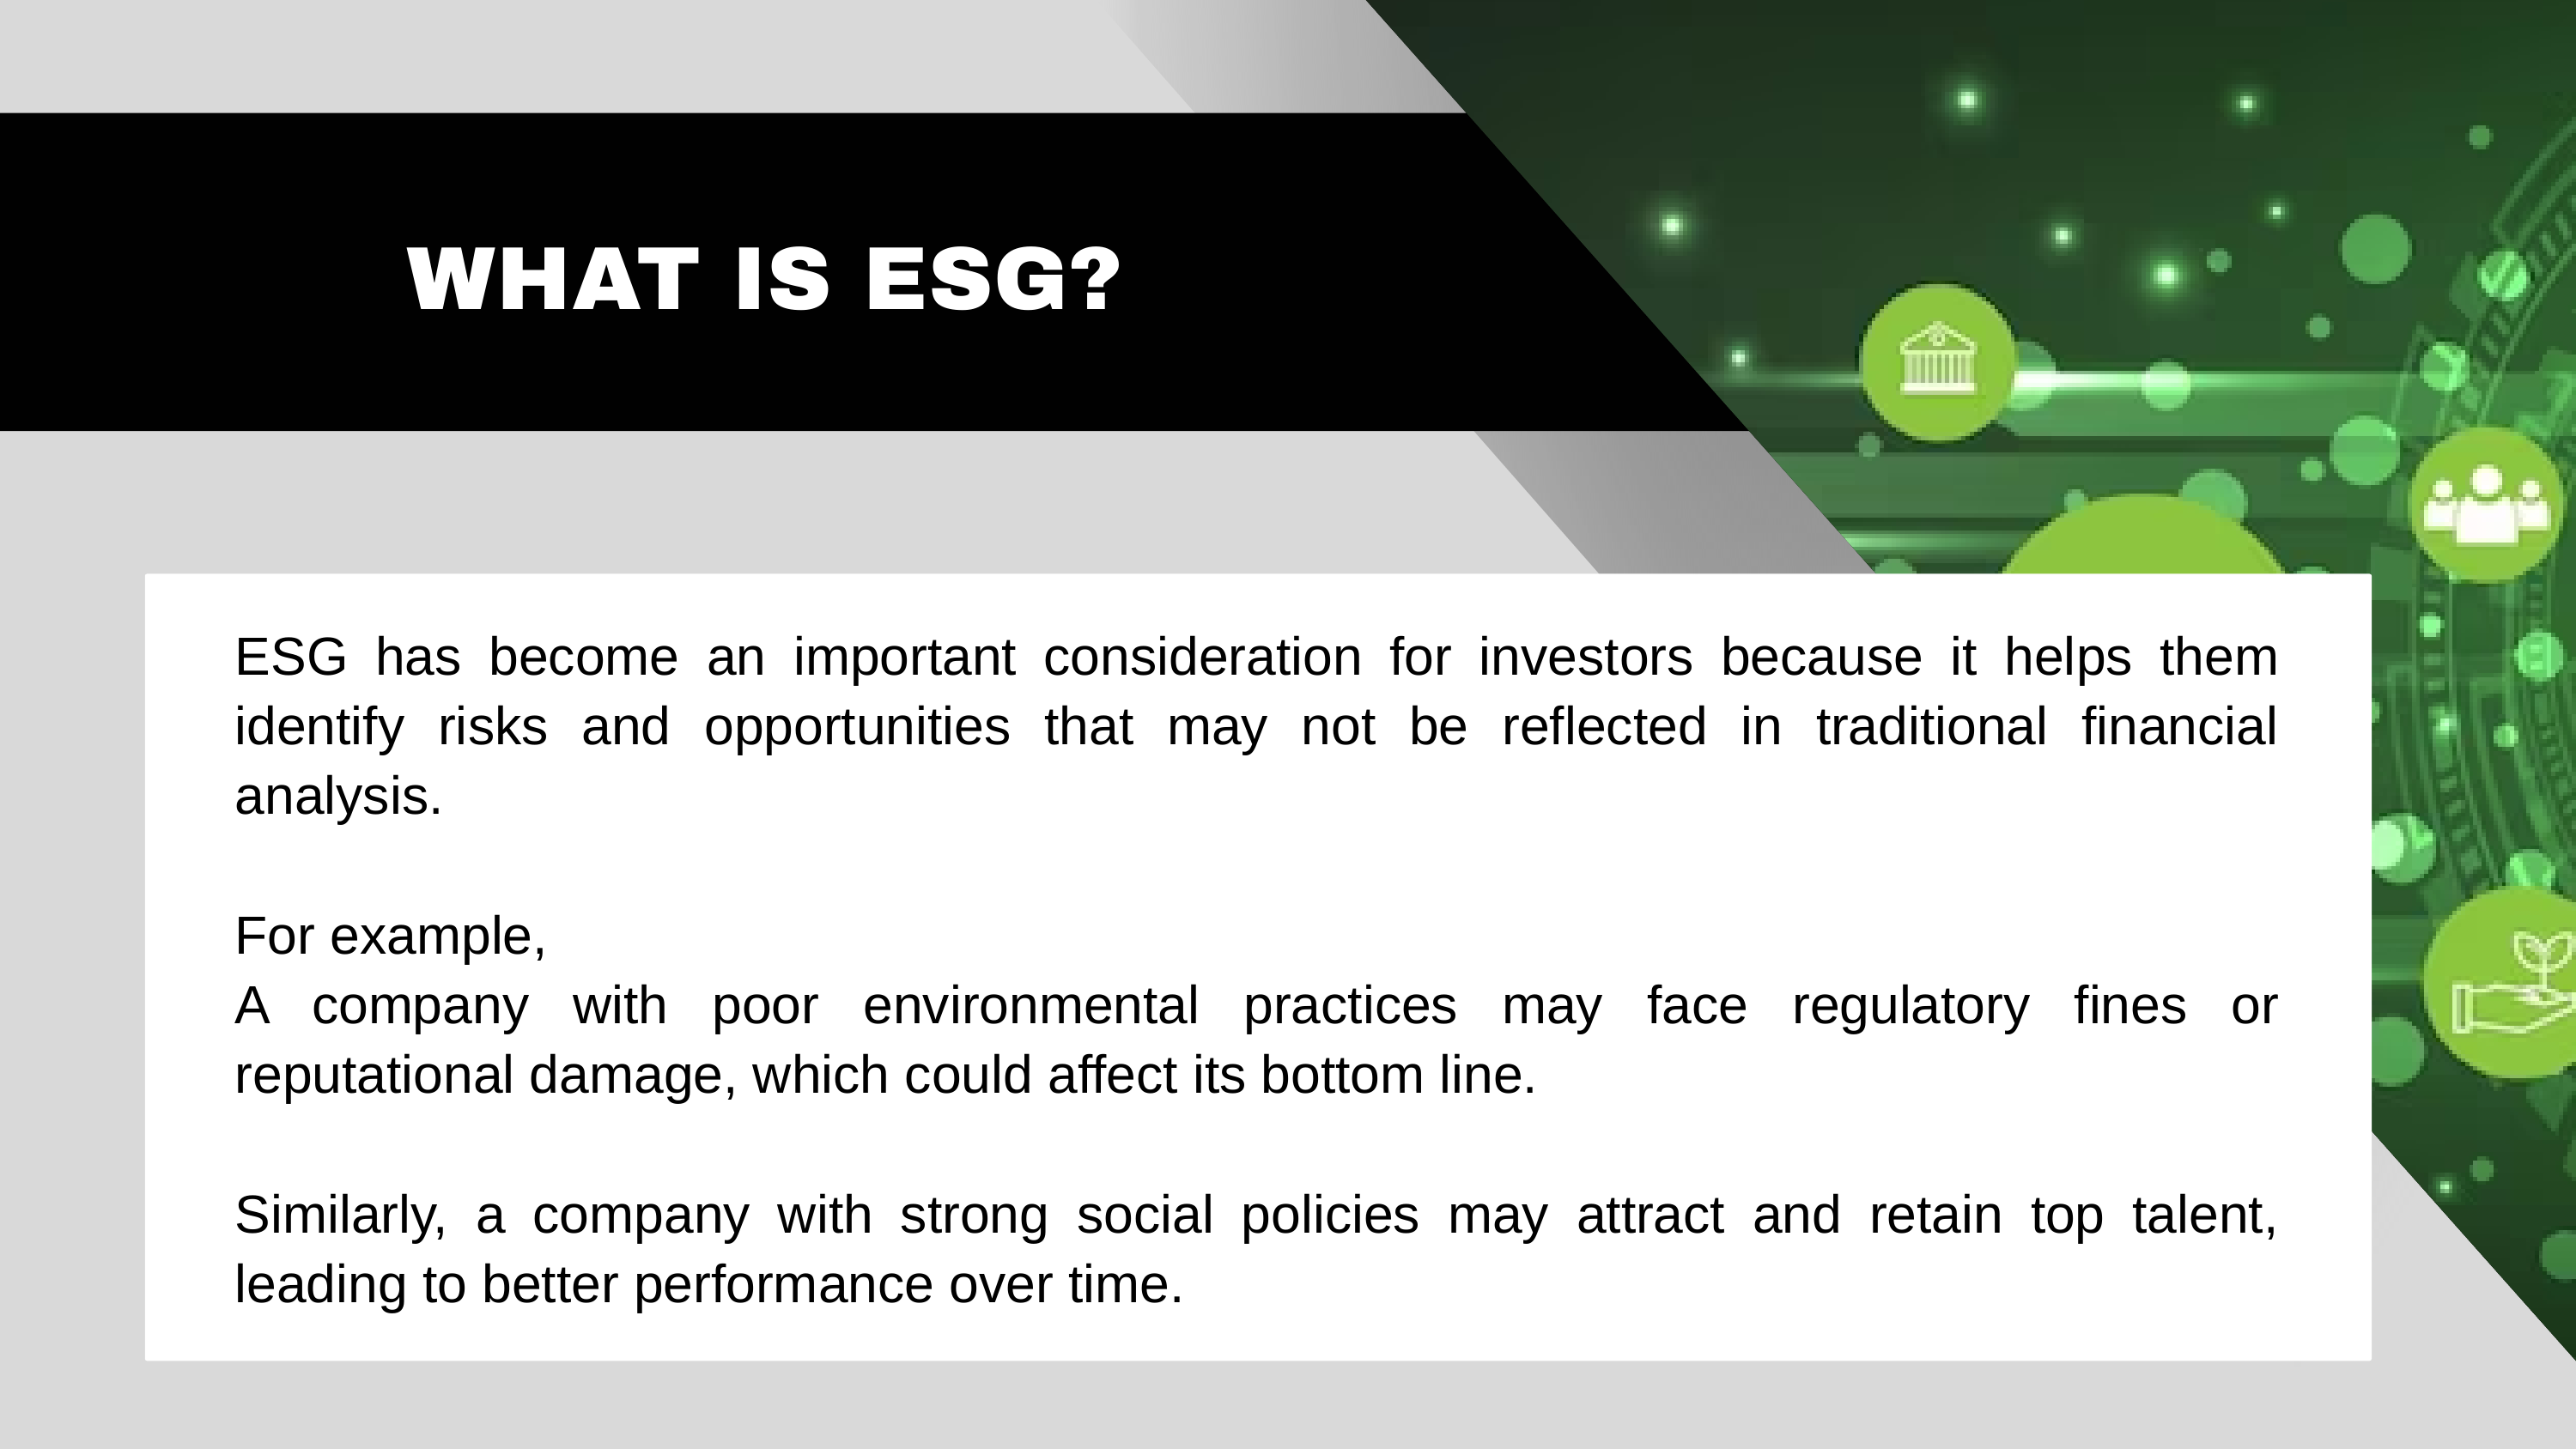

WHAT IS ESG?

ESG has become an important consideration for investors because it helps them identify risks and opportunities that may not be reflected in traditional financial analysis.

For example,
A company with poor environmental practices may face regulatory fines or reputational damage, which could affect its bottom line.

Similarly, a company with strong social policies may attract and retain top talent, leading to better performance over time.